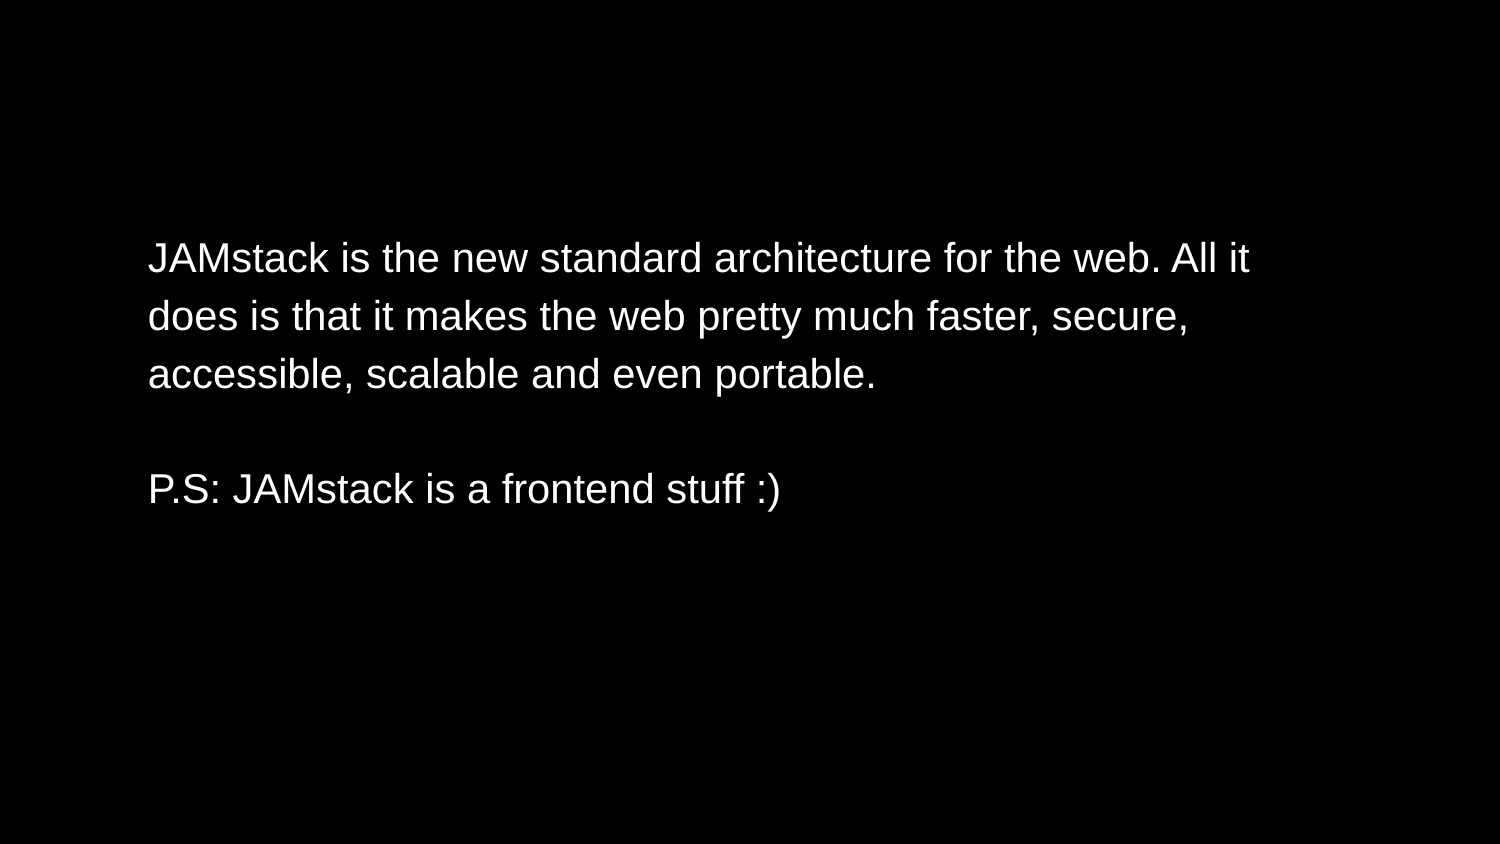

# JAMstack is the new standard architecture for the web. All it does is that it makes the web pretty much faster, secure, accessible, scalable and even portable.

P.S: JAMstack is a frontend stuff :)